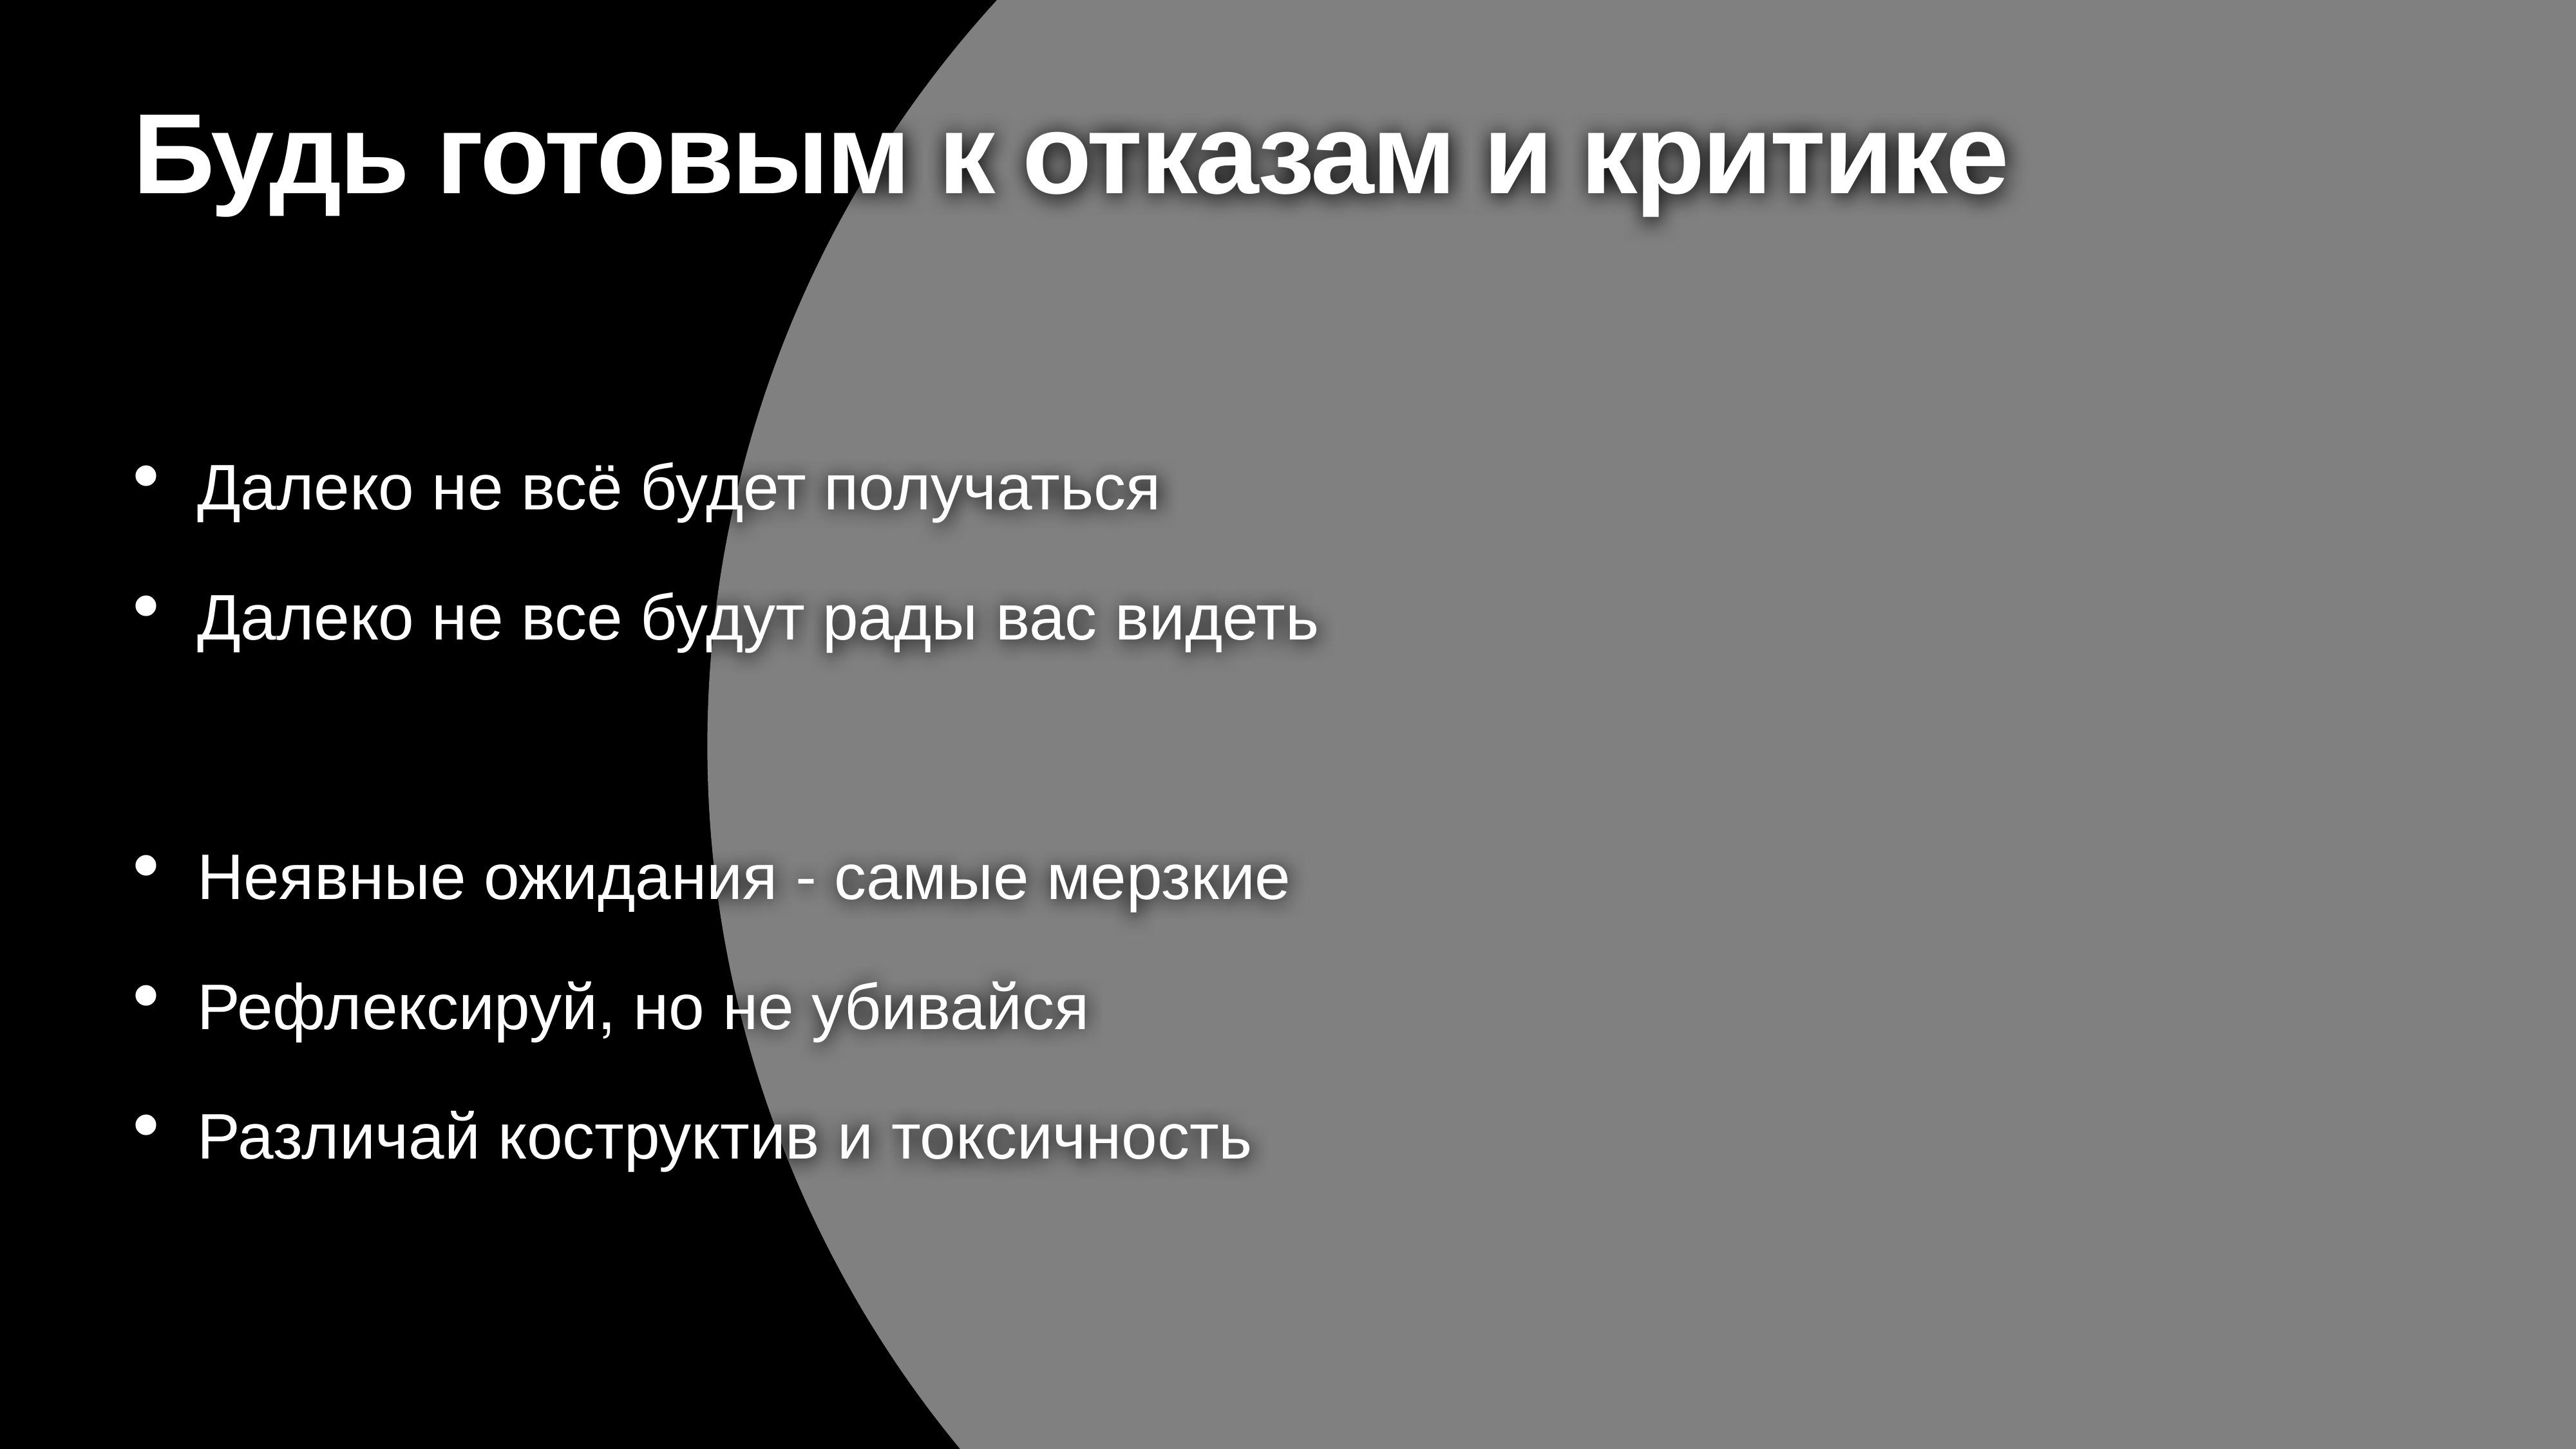

# Будь готовым к отказам и критике

Далеко не всё будет получаться
Далеко не все будут рады вас видеть

Неявные ожидания - самые мерзкие
Рефлексируй, но не убивайся
Различай коструктив и токсичность